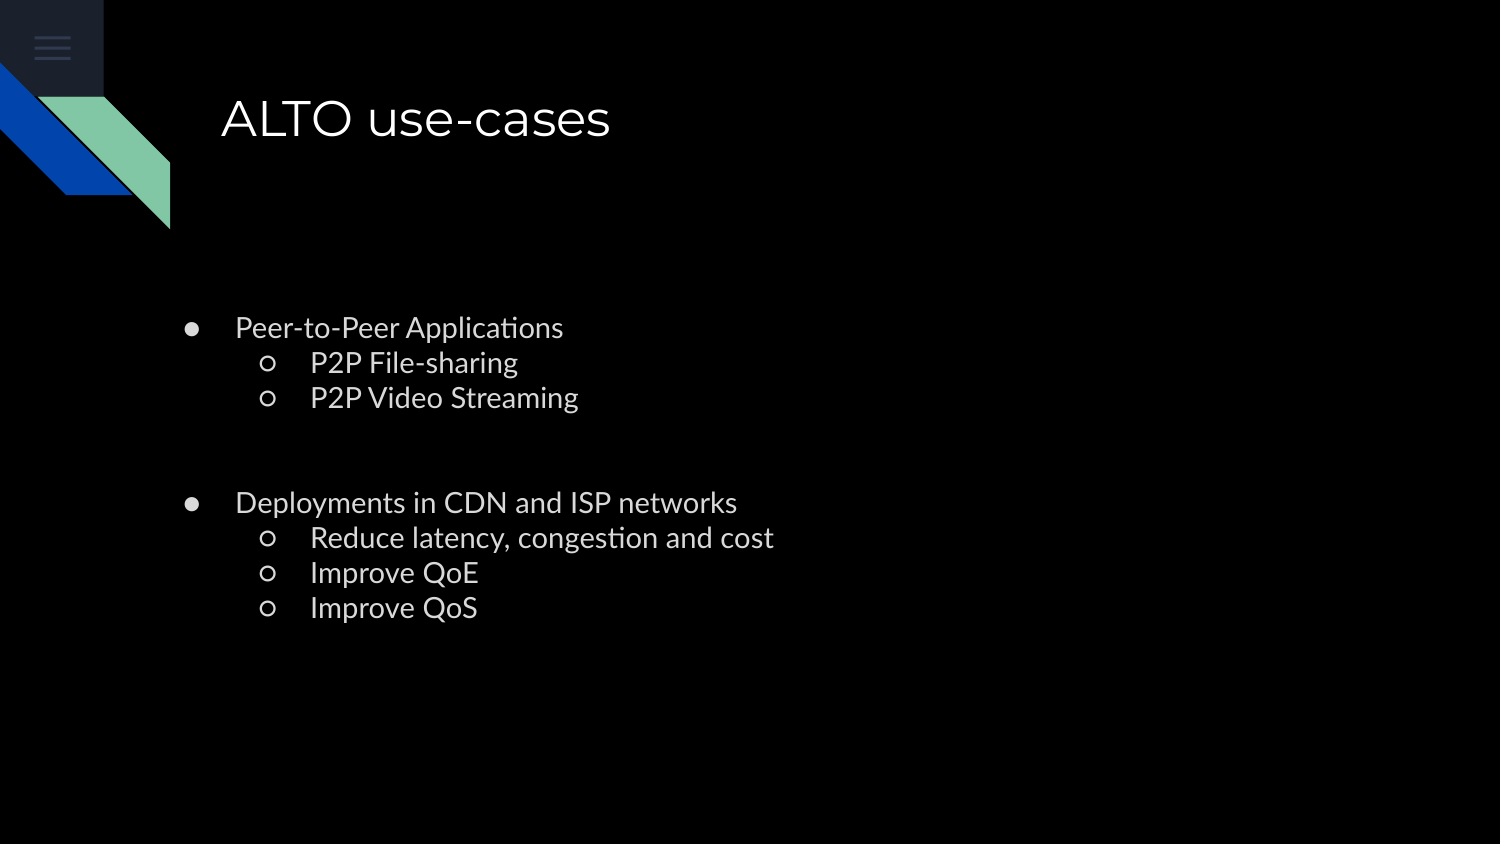

# ALTO use-cases
Peer-to-Peer Applications
P2P File-sharing
P2P Video Streaming
Deployments in CDN and ISP networks
Reduce latency, congestion and cost
Improve QoE
Improve QoS